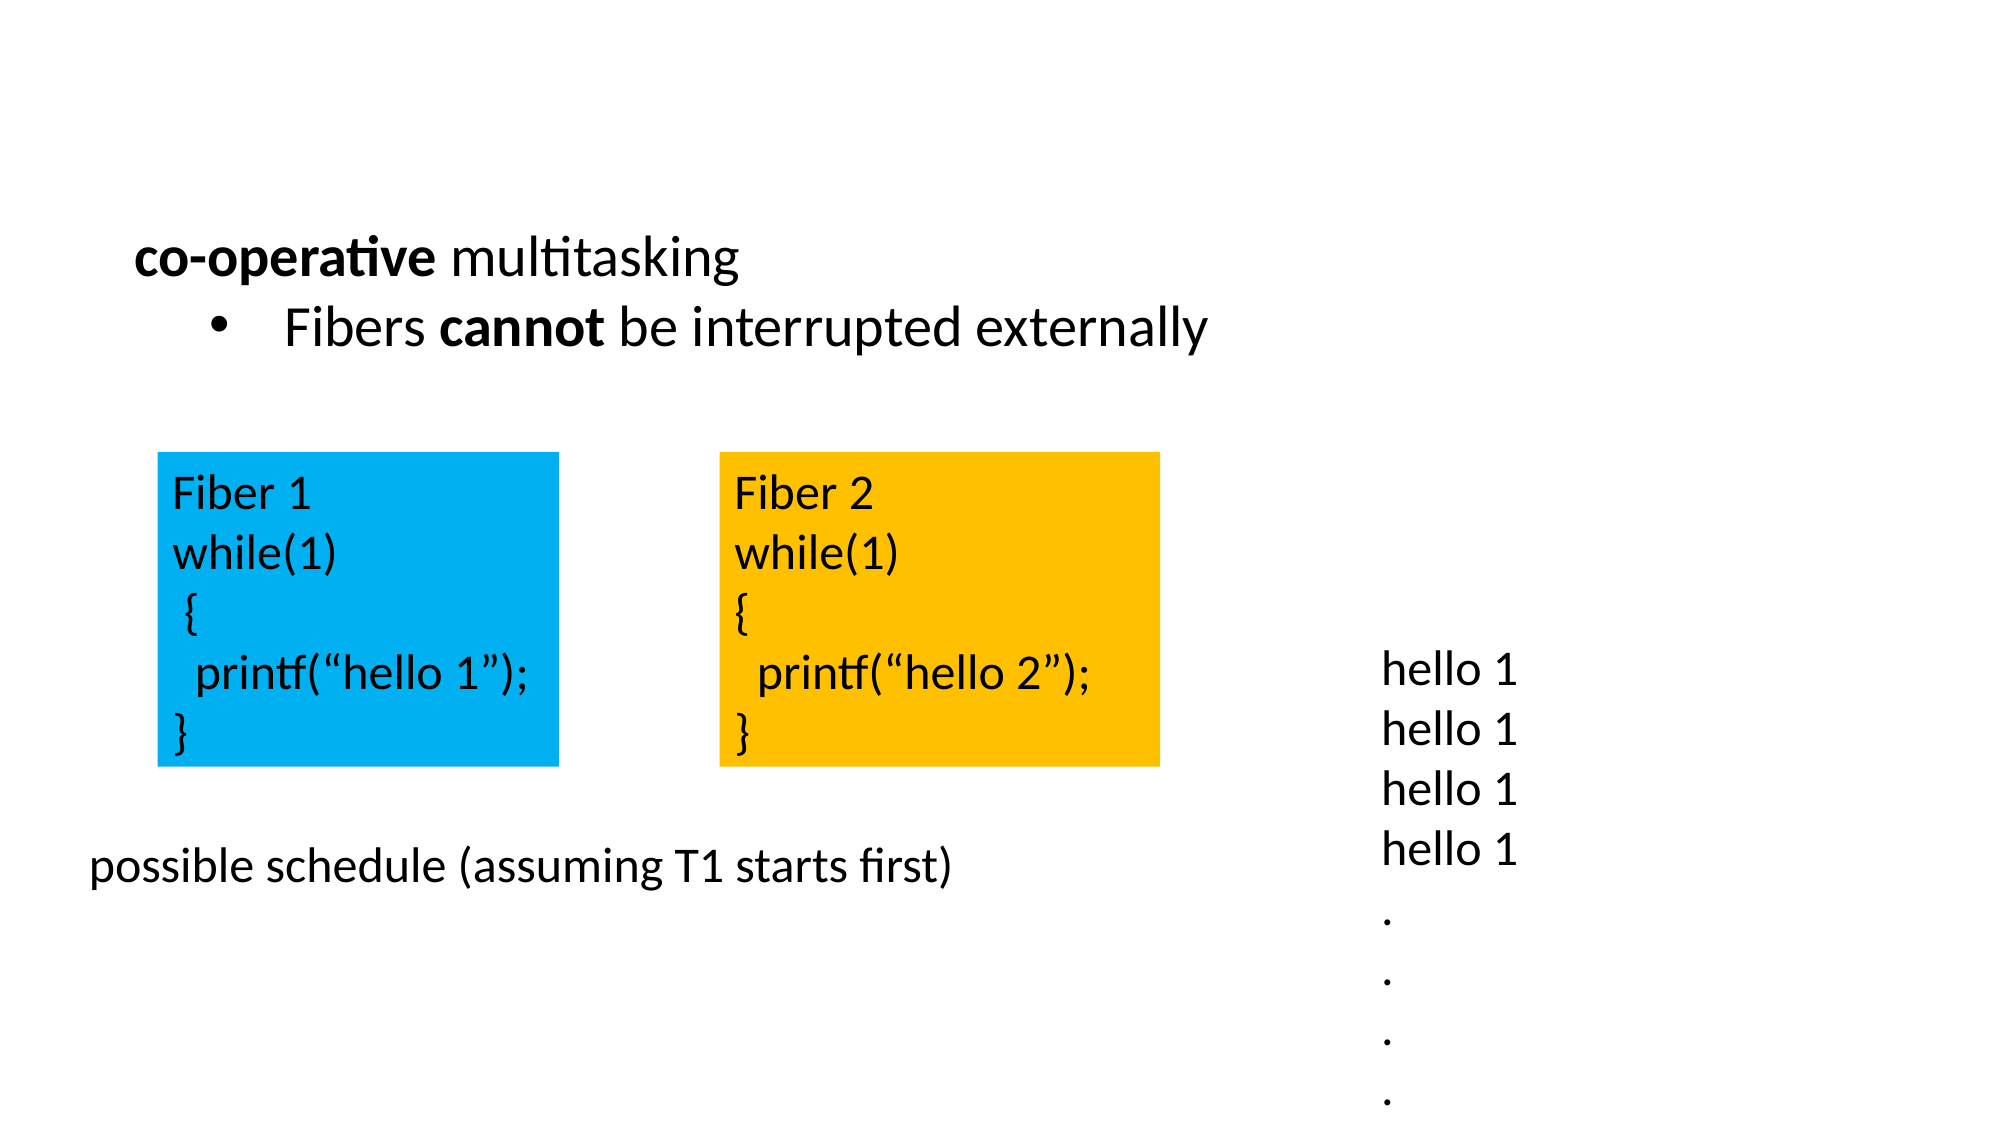

co-operative multitasking
Fibers cannot be interrupted externally

Fiber 1
while(1)
 {
  printf(“hello 1”);
}
Fiber 2
while(1)
{
  printf(“hello 2”);
}
hello 1
hello 1
hello 1
hello 1
.
.
.
.
possible schedule (assuming T1 starts first)